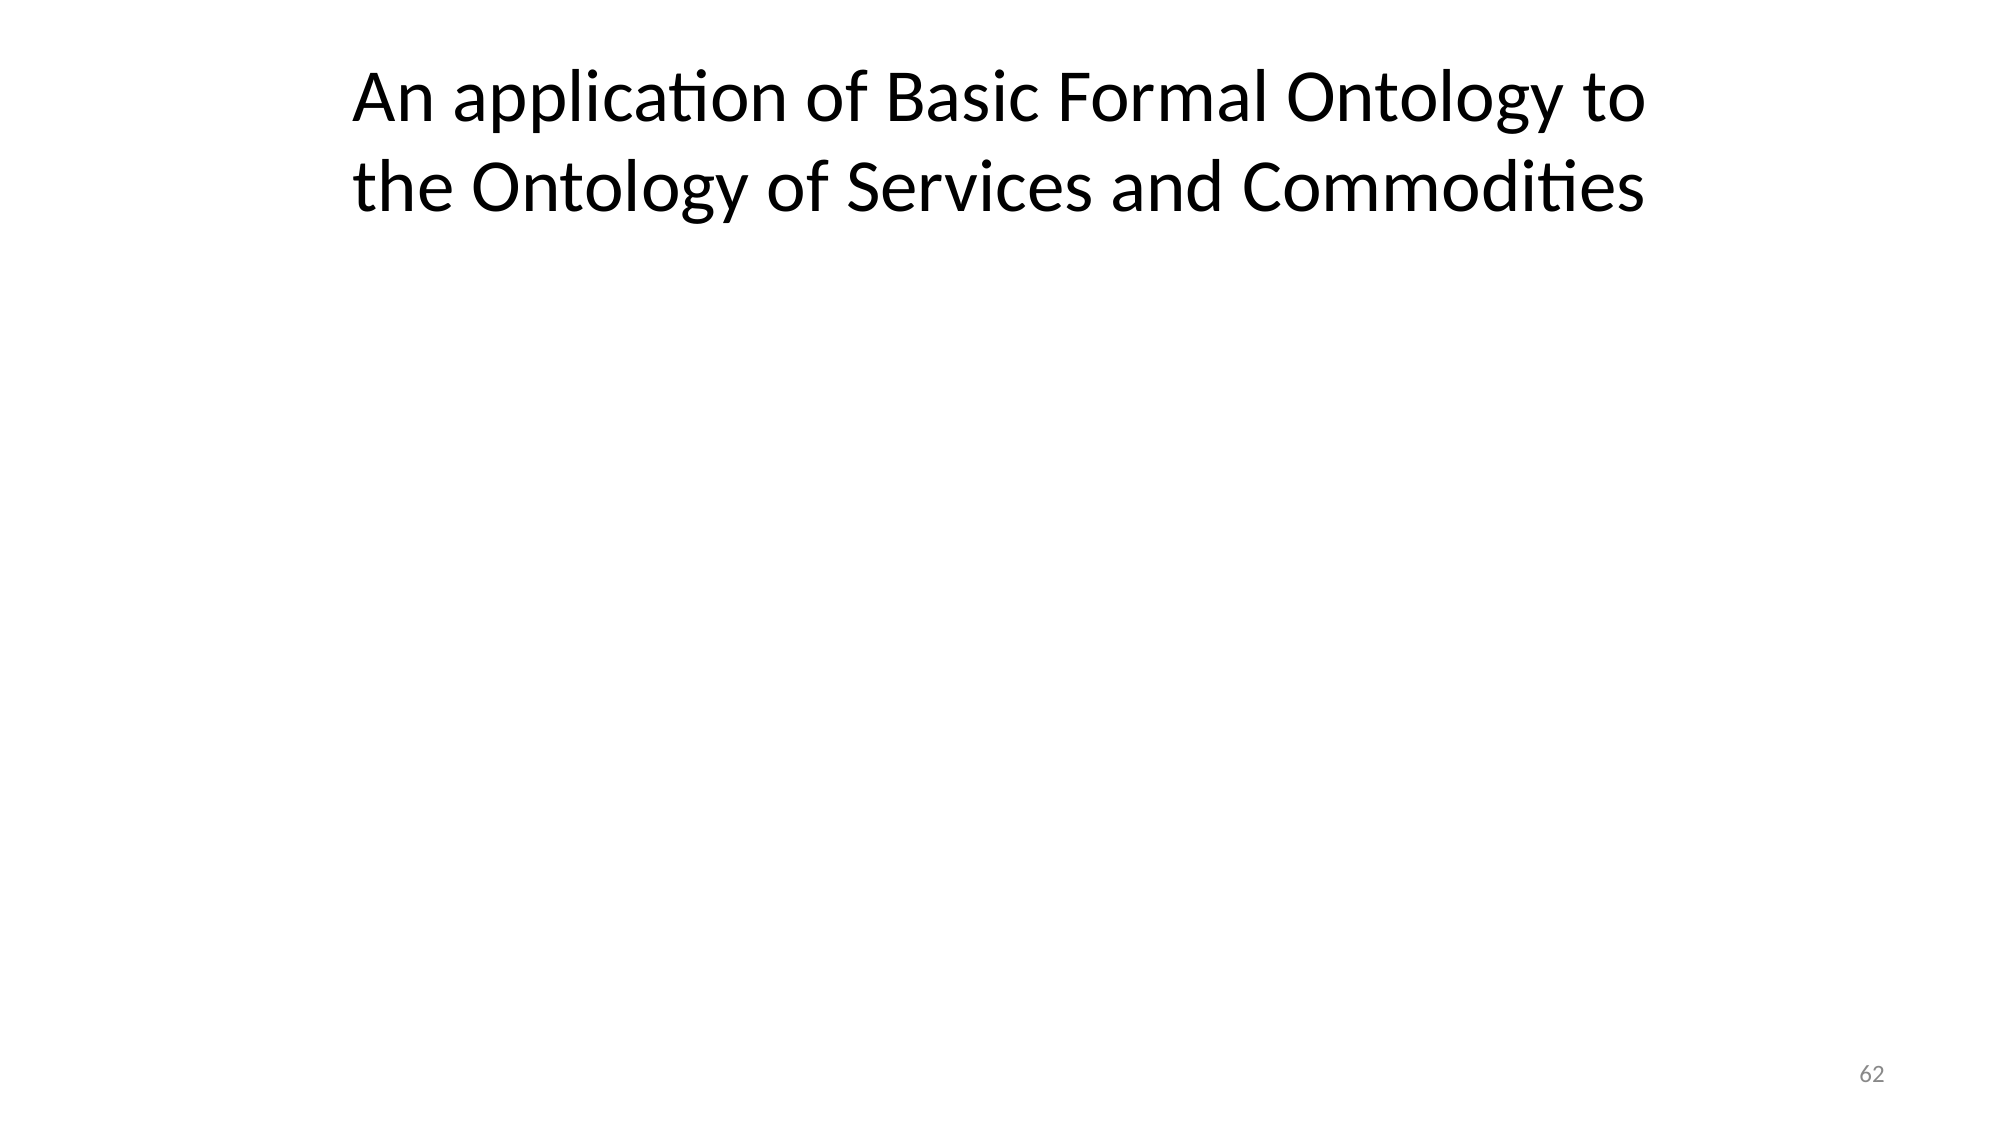

# An application of Basic Formal Ontology to the Ontology of Services and Commodities

62